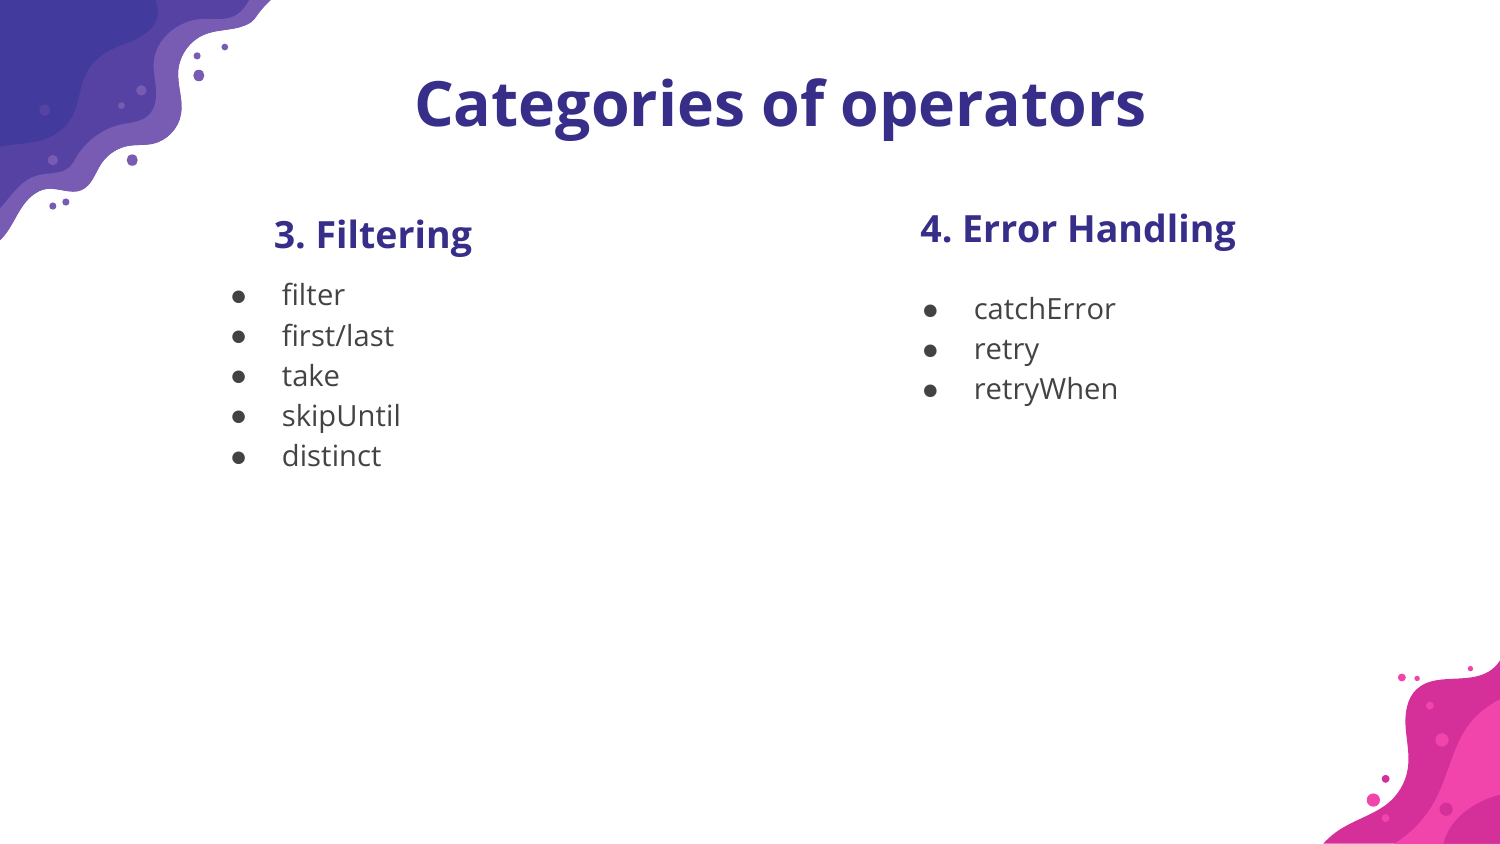

Categories of operators
 4. Error Handling
# 3. Filtering
filter
first/last
take
skipUntil
distinct
catchError
retry
retryWhen